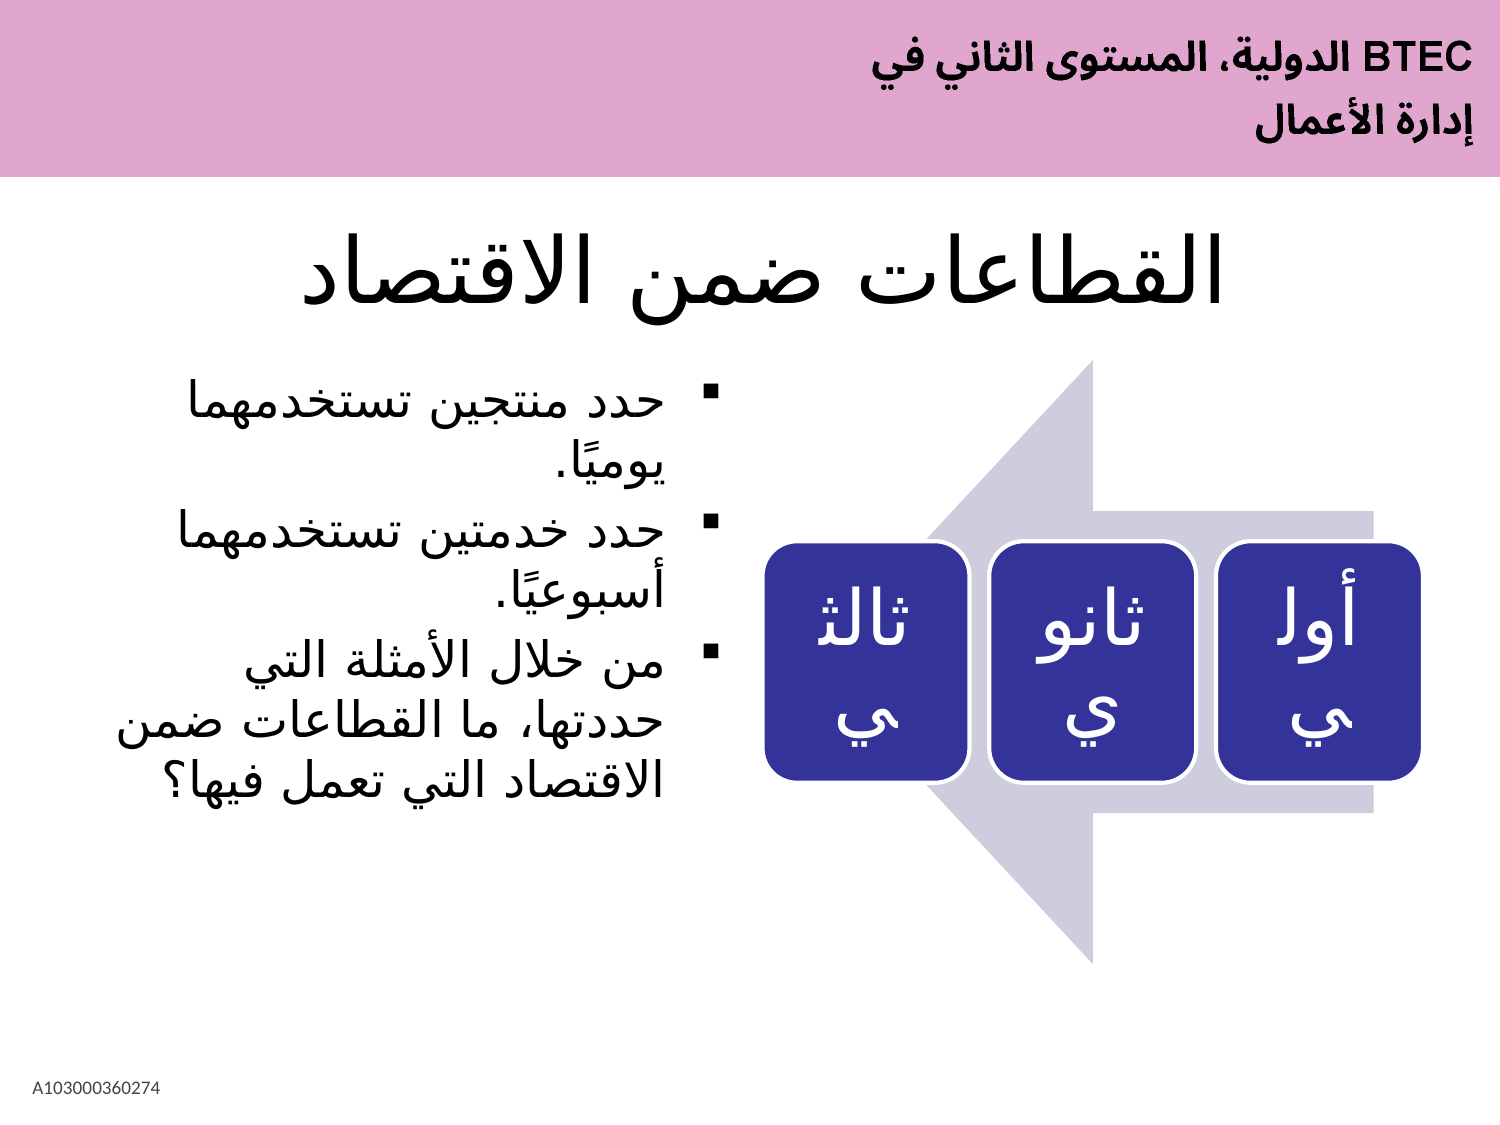

# القطاعات ضمن الاقتصاد
حدد منتجين تستخدمهما يوميًا.
حدد خدمتين تستخدمهما أسبوعيًا.
من خلال الأمثلة التي حددتها، ما القطاعات ضمن الاقتصاد التي تعمل فيها؟

أولي
ثانوي
ثالثي
A103000360274